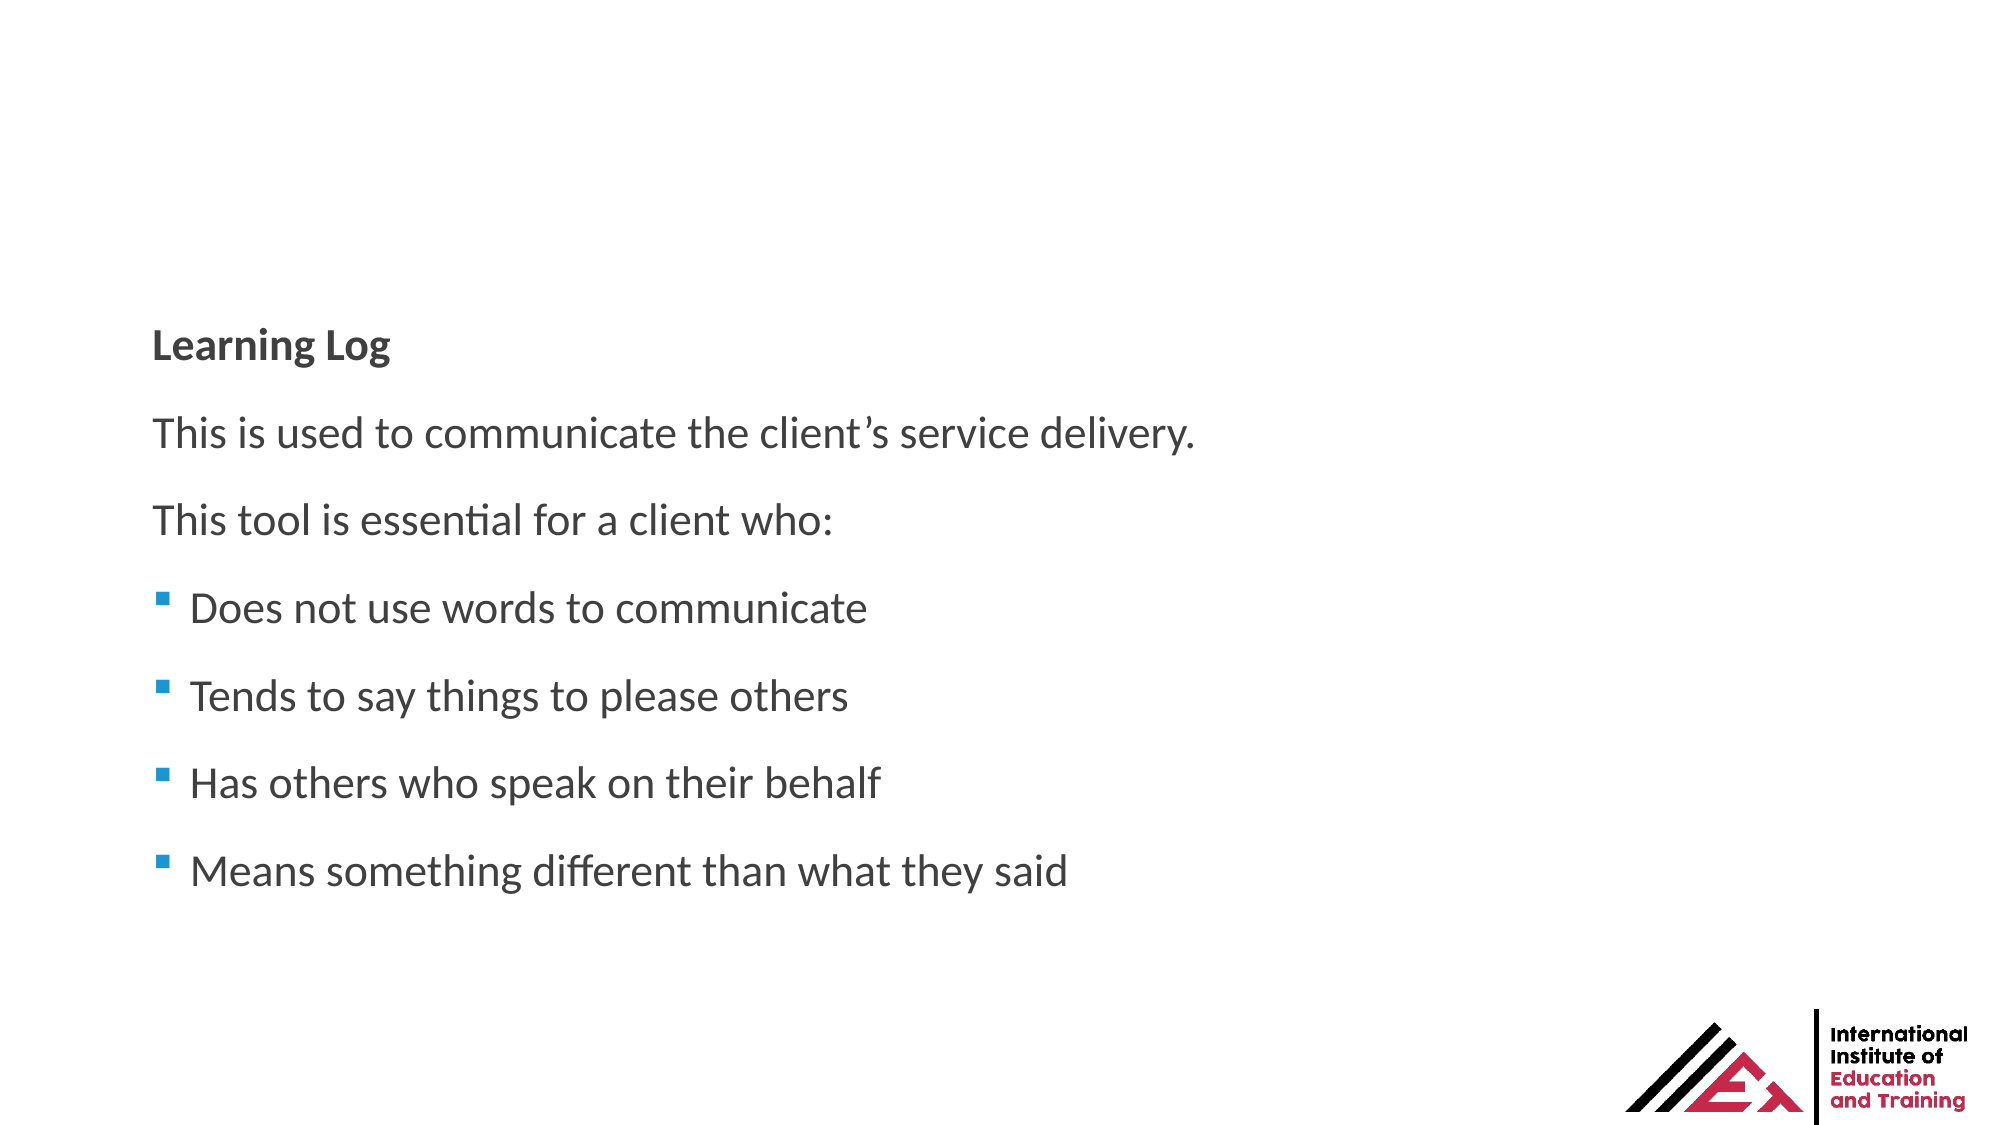

Learning Log
This is used to communicate the client’s service delivery.
This tool is essential for a client who:
Does not use words to communicate
Tends to say things to please others
Has others who speak on their behalf
Means something different than what they said